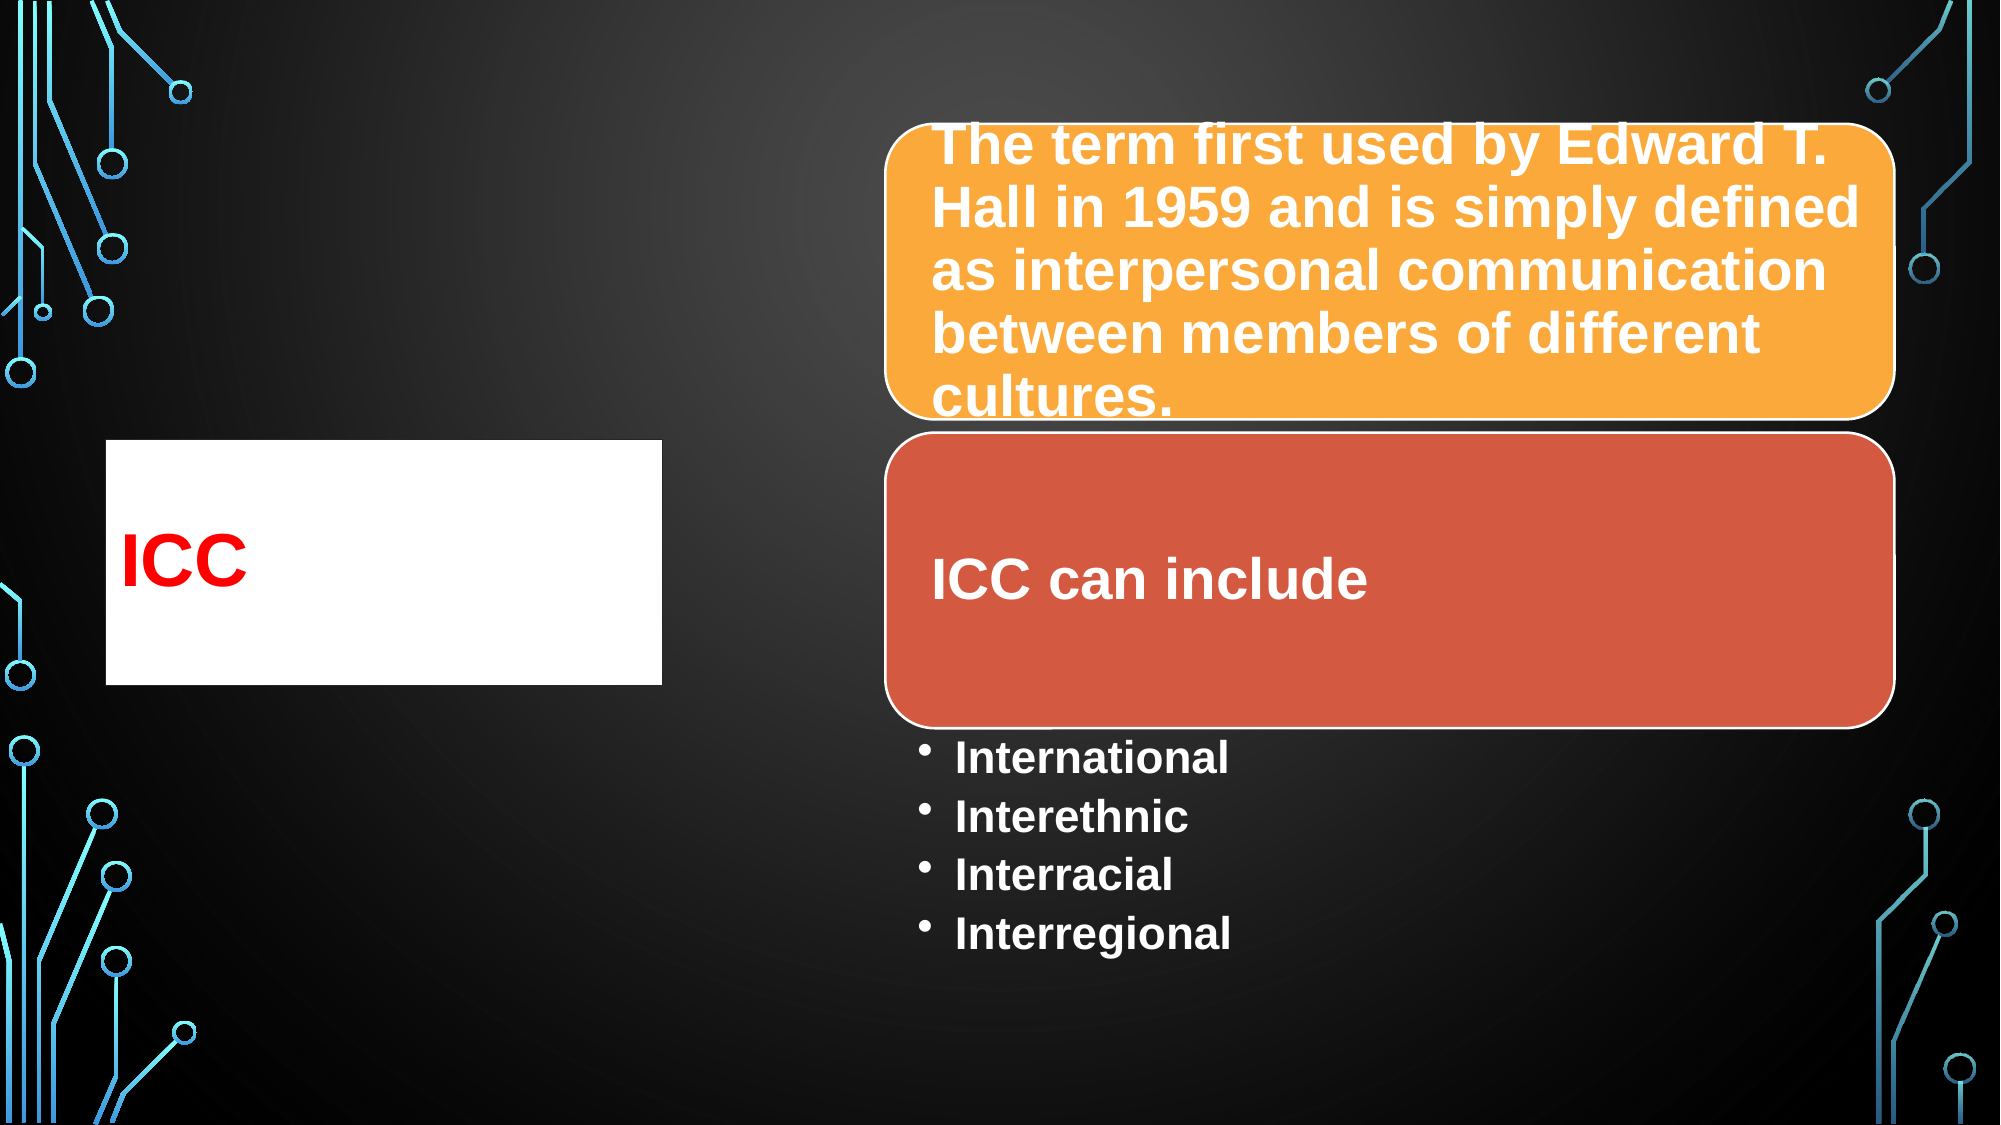

The term first used by Edward T. Hall in 1959 and is simply defined as interpersonal communication between members of different cultures.
ICC can include
International
Interethnic
Interracial
Interregional
# icc